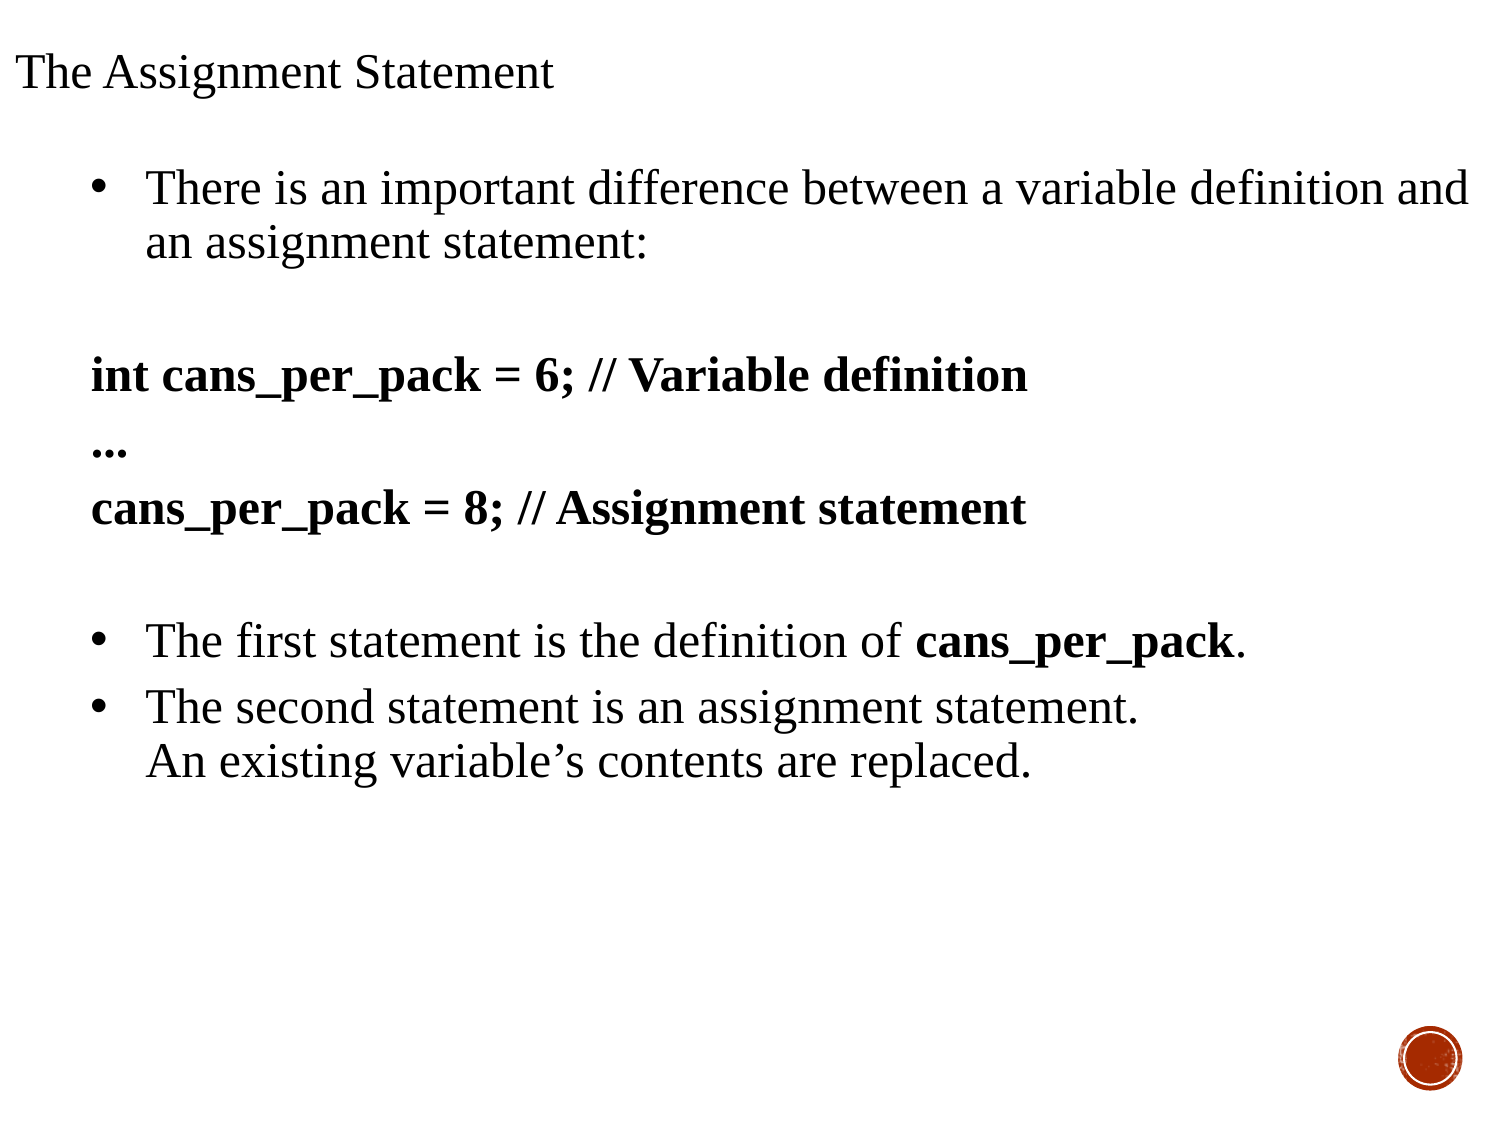

The Assignment Statement
There is an important difference between a variable definition and an assignment statement:

int cans_per_pack = 6; // Variable definition
...
cans_per_pack = 8; // Assignment statement

The first statement is the definition of cans_per_pack.
The second statement is an assignment statement.
An existing variable’s contents are replaced.